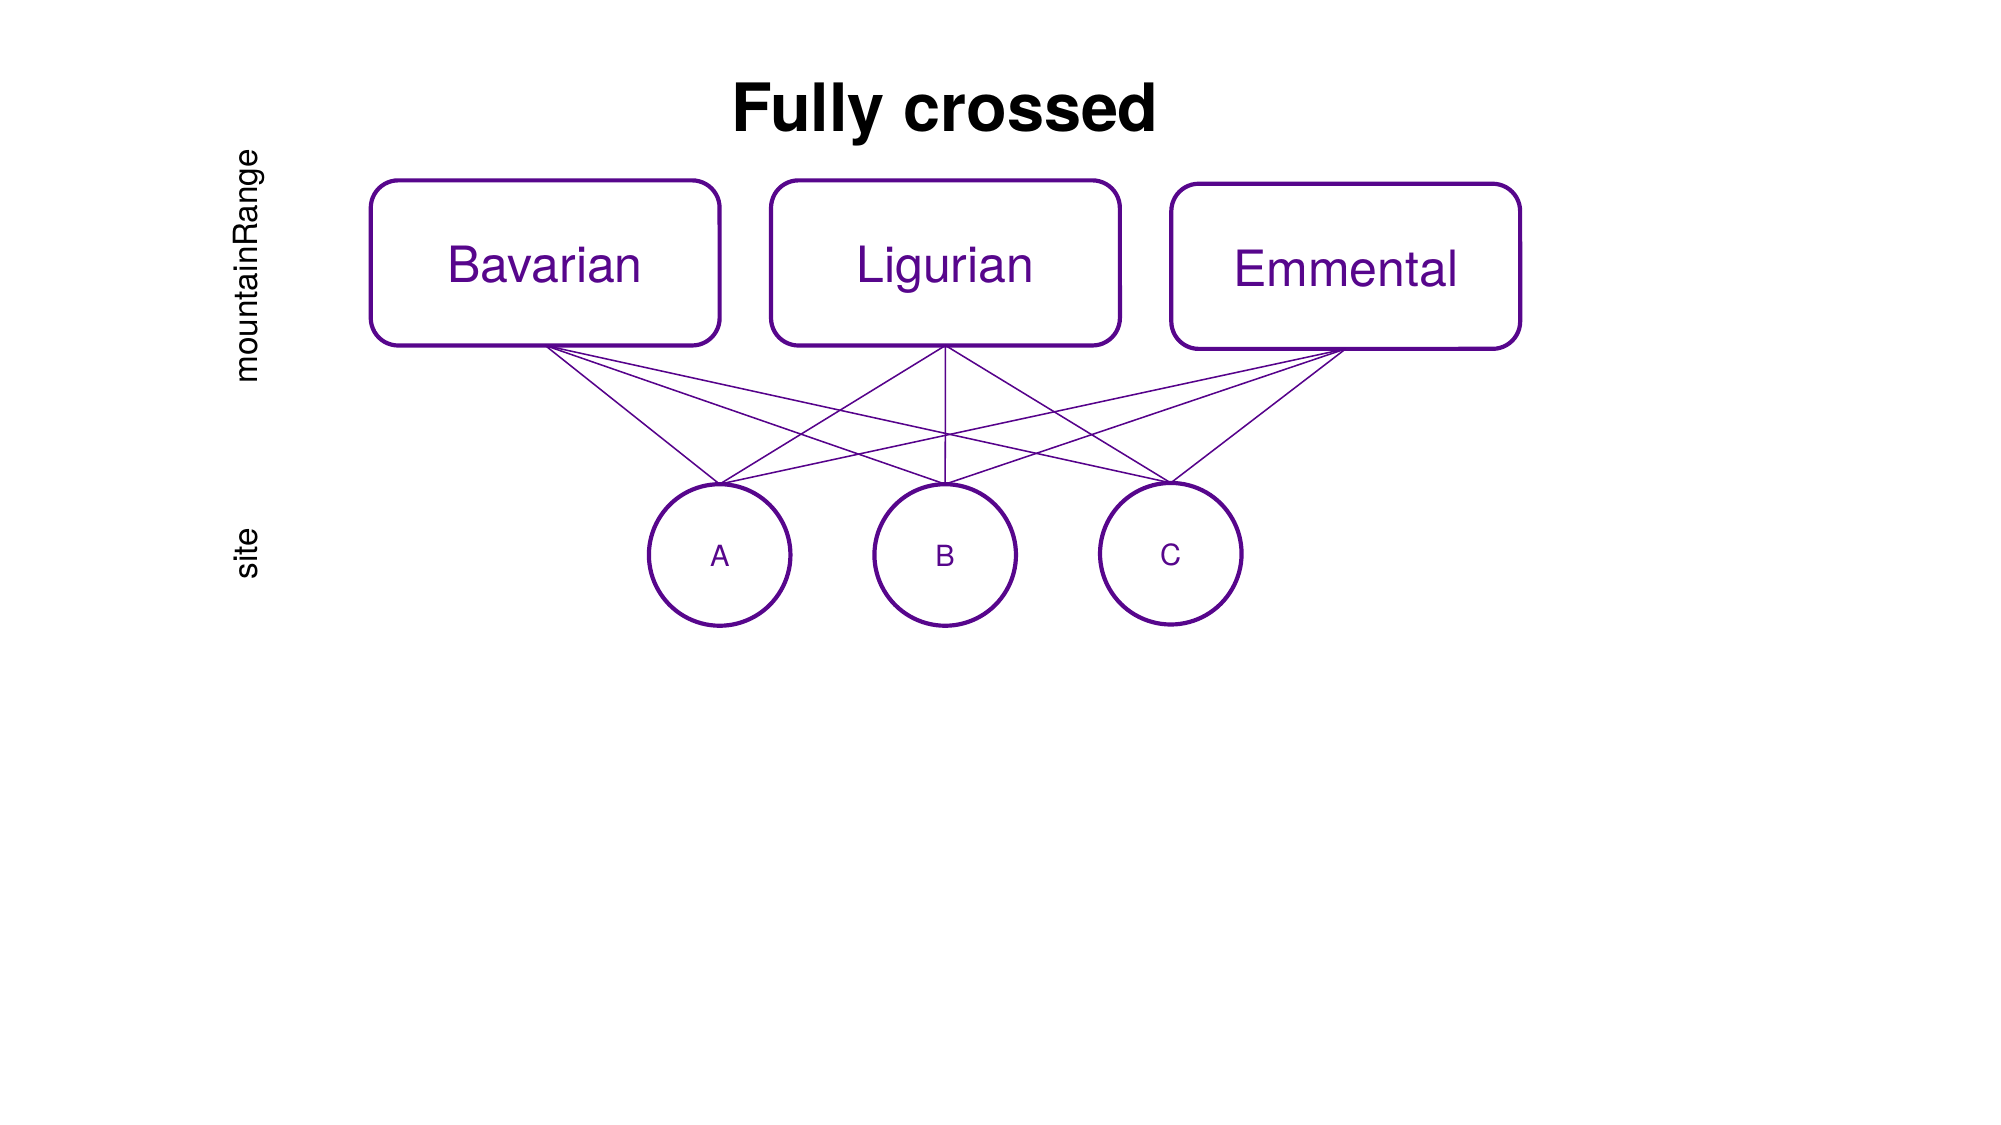

Fully crossed
Ligurian
Bavarian
Emmental
mountainRange
C
A
B
site